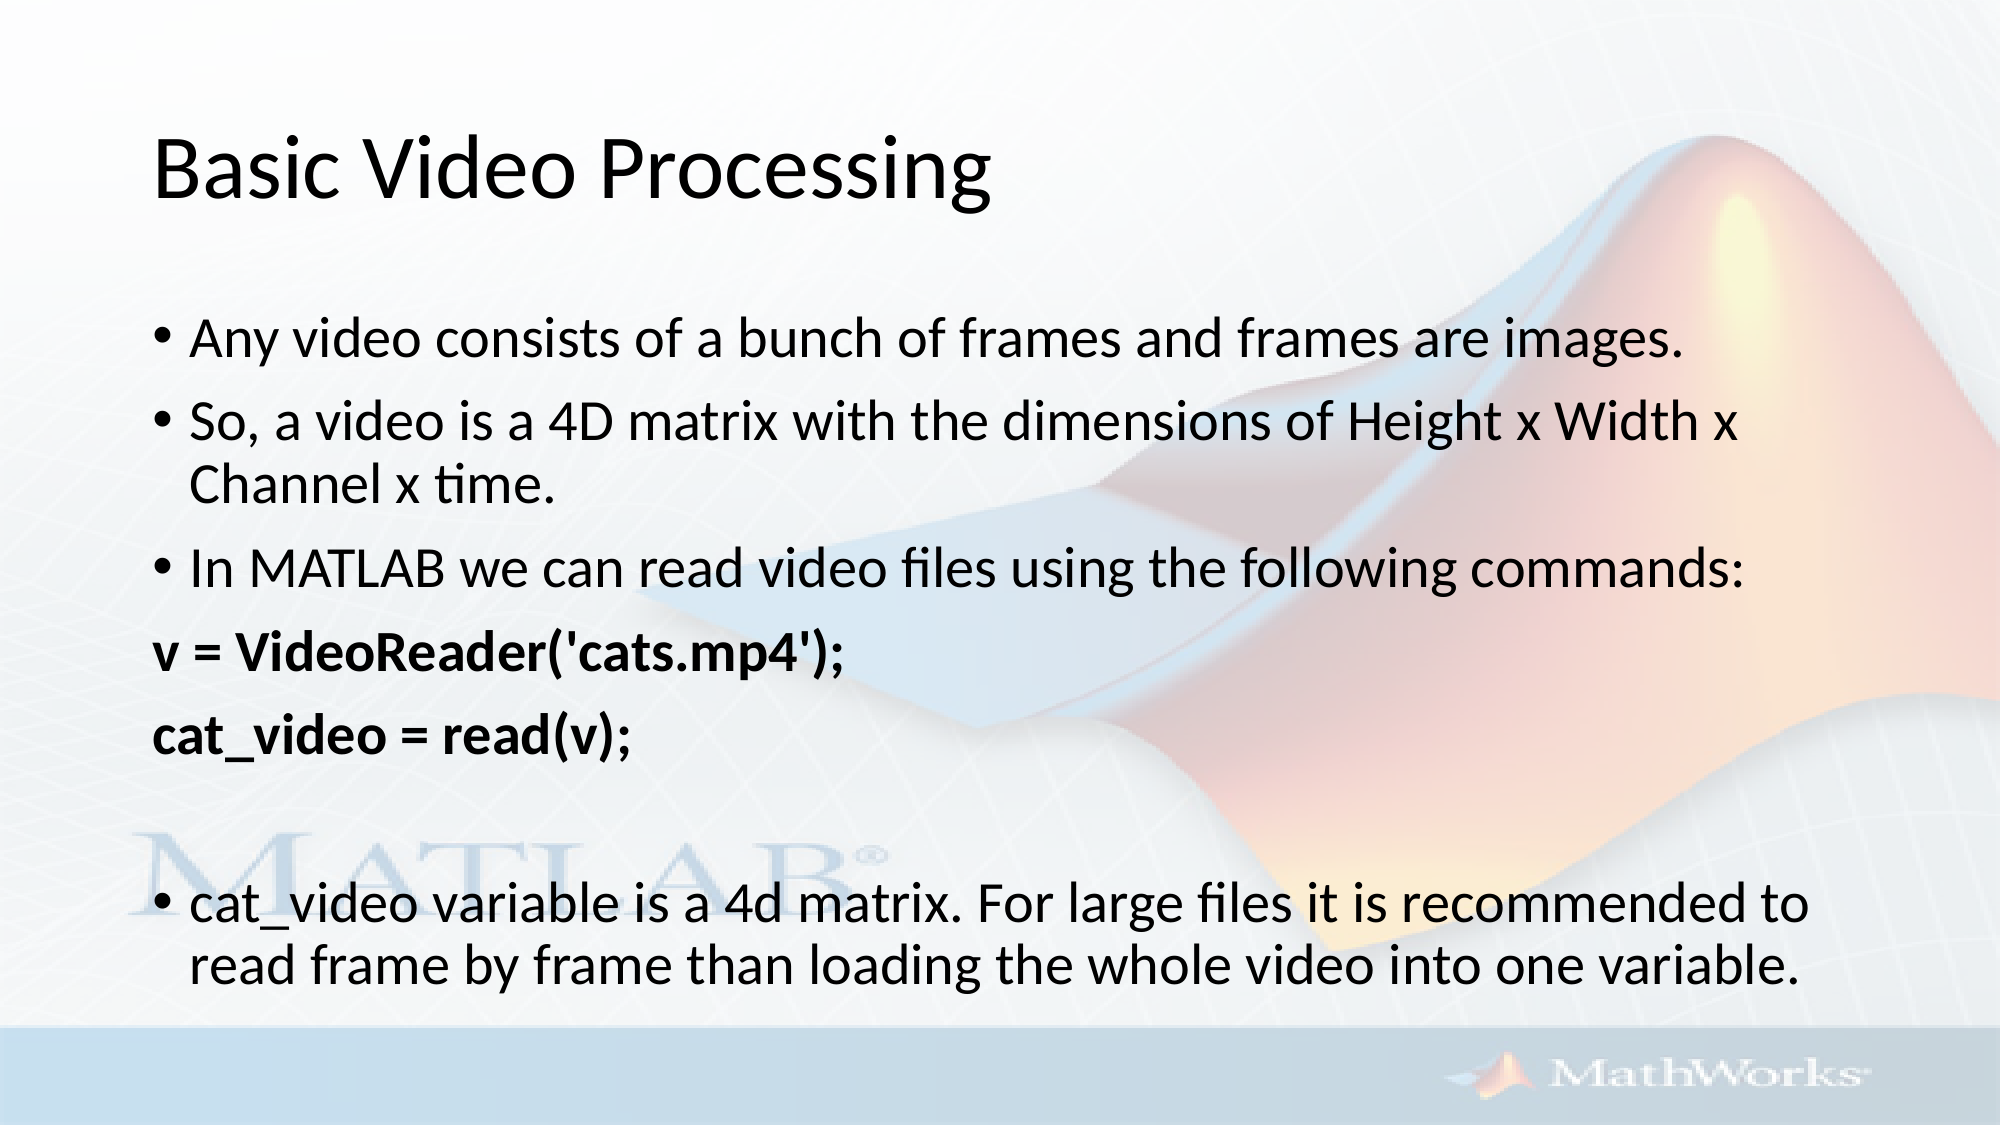

# Basic Video Processing
Any video consists of a bunch of frames and frames are images.
So, a video is a 4D matrix with the dimensions of Height x Width x Channel x time.
In MATLAB we can read video files using the following commands:
v = VideoReader('cats.mp4');
cat_video = read(v);

cat_video variable is a 4d matrix. For large files it is recommended to read frame by frame than loading the whole video into one variable.